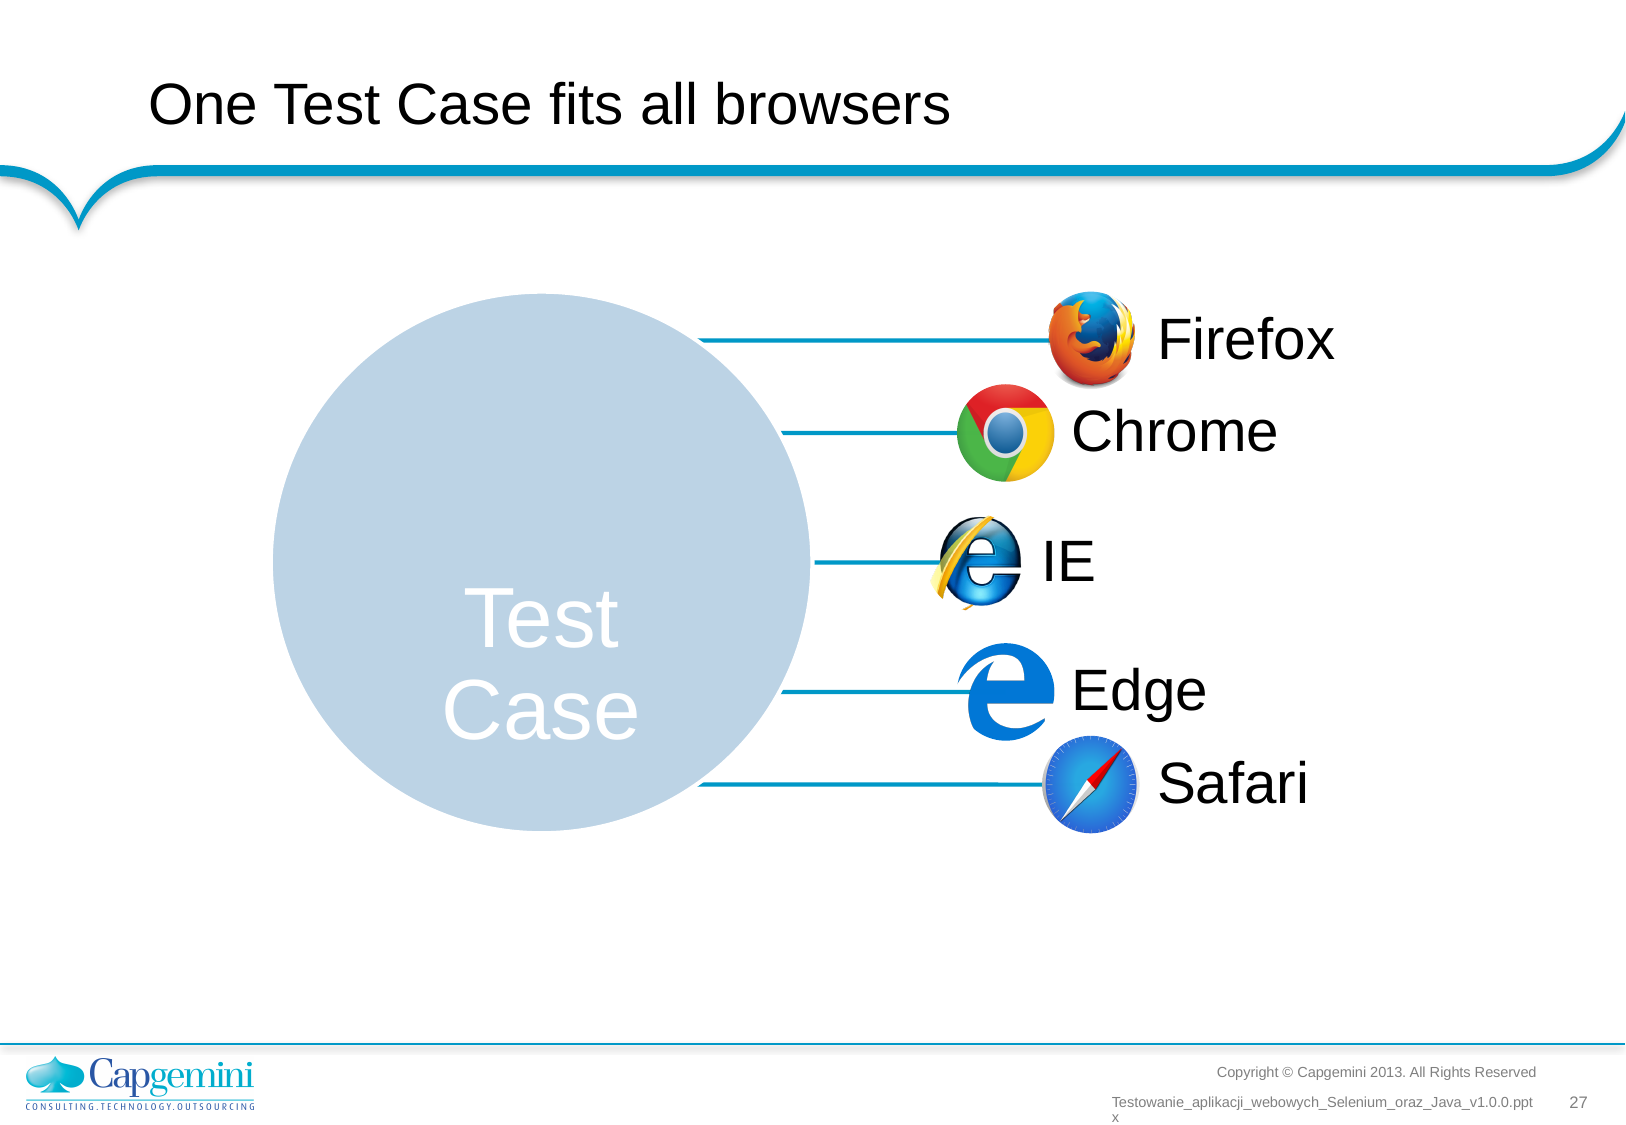

One Test Case fits all browsers
Test Case
Firefox
Chrome
IE
Edge
Safari
Copyright © Capgemini 2013. All Rights Reserved
Testowanie_aplikacji_webowych_Selenium_oraz_Java_v1.0.0.pptx
27